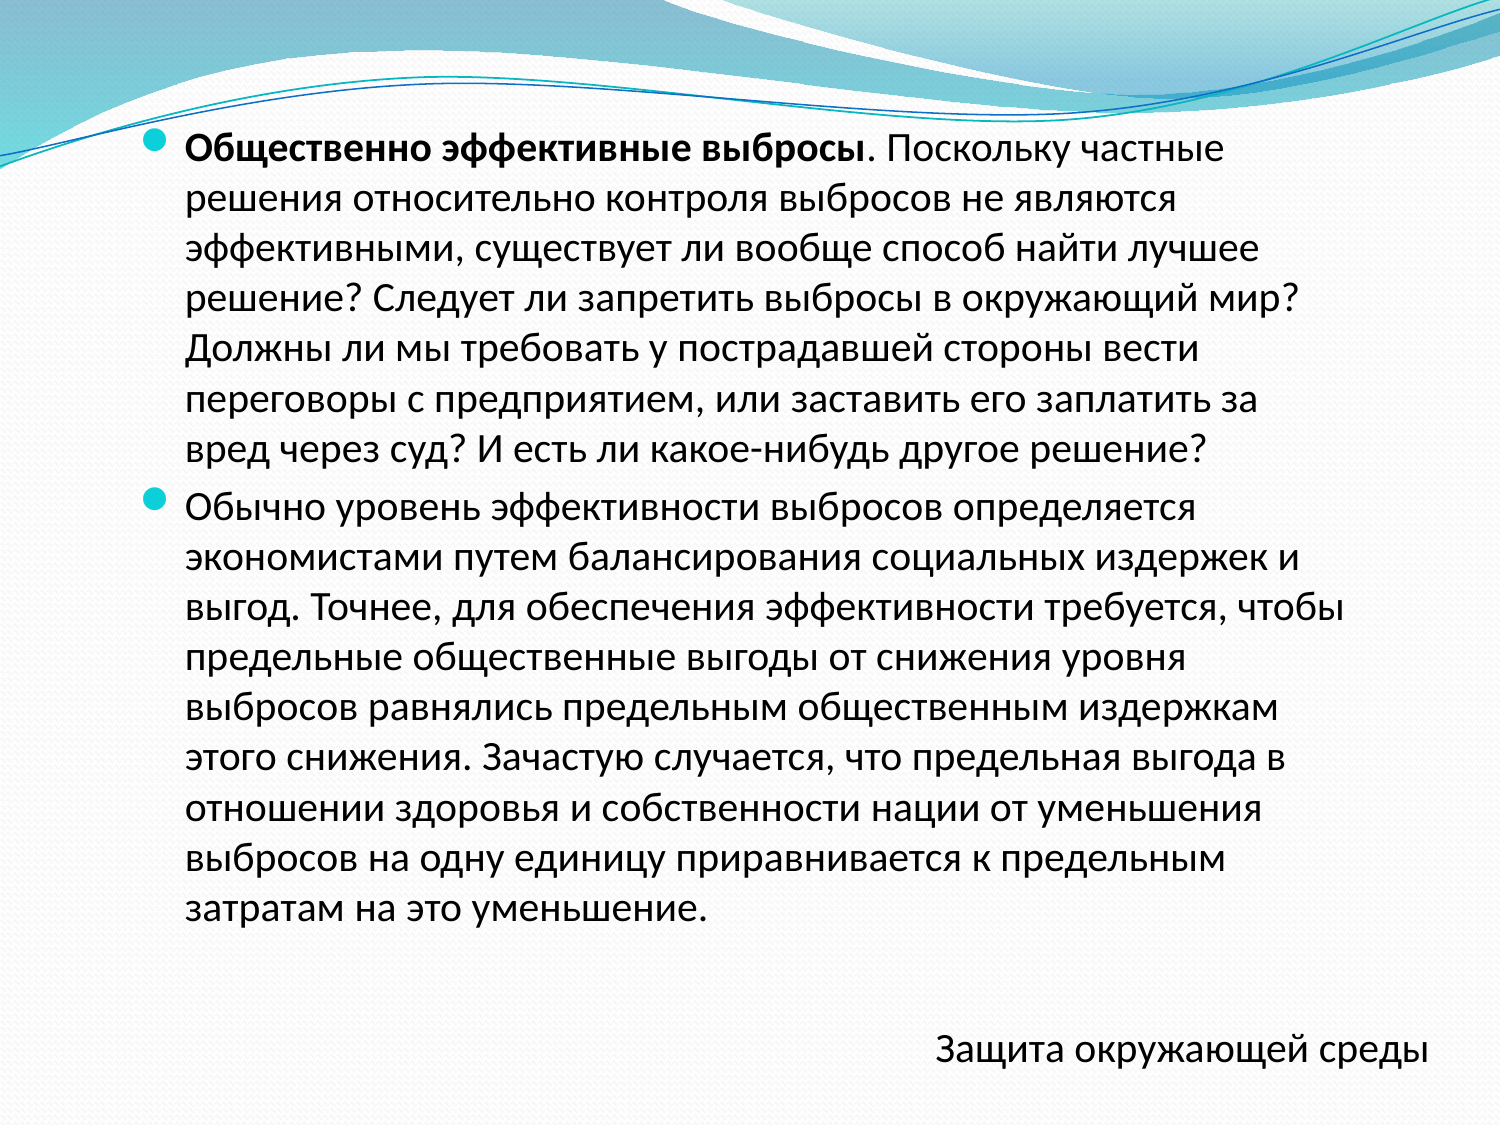

Общественно эффективные выбросы. Поскольку частные решения относительно контроля выбросов не являются эффективными, существует ли вообще способ найти лучшее решение? Следует ли запретить выбросы в окружающий мир? Должны ли мы требовать у пострадавшей стороны вести переговоры с предприятием, или заставить его заплатить за вред через суд? И есть ли какое-нибудь другое решение?
Обычно уровень эффективности выбросов определяется экономистами путем балансирования социальных издержек и выгод. Точнее, для обеспечения эффективности требуется, чтобы предельные общественные выгоды от снижения уровня выбросов равнялись предельным общественным издержкам этого снижения. Зачастую случается, что предельная выгода в отношении здоровья и собственности нации от уменьшения выбросов на одну единицу приравнивается к предельным затратам на это уменьшение.
Защита окружающей среды